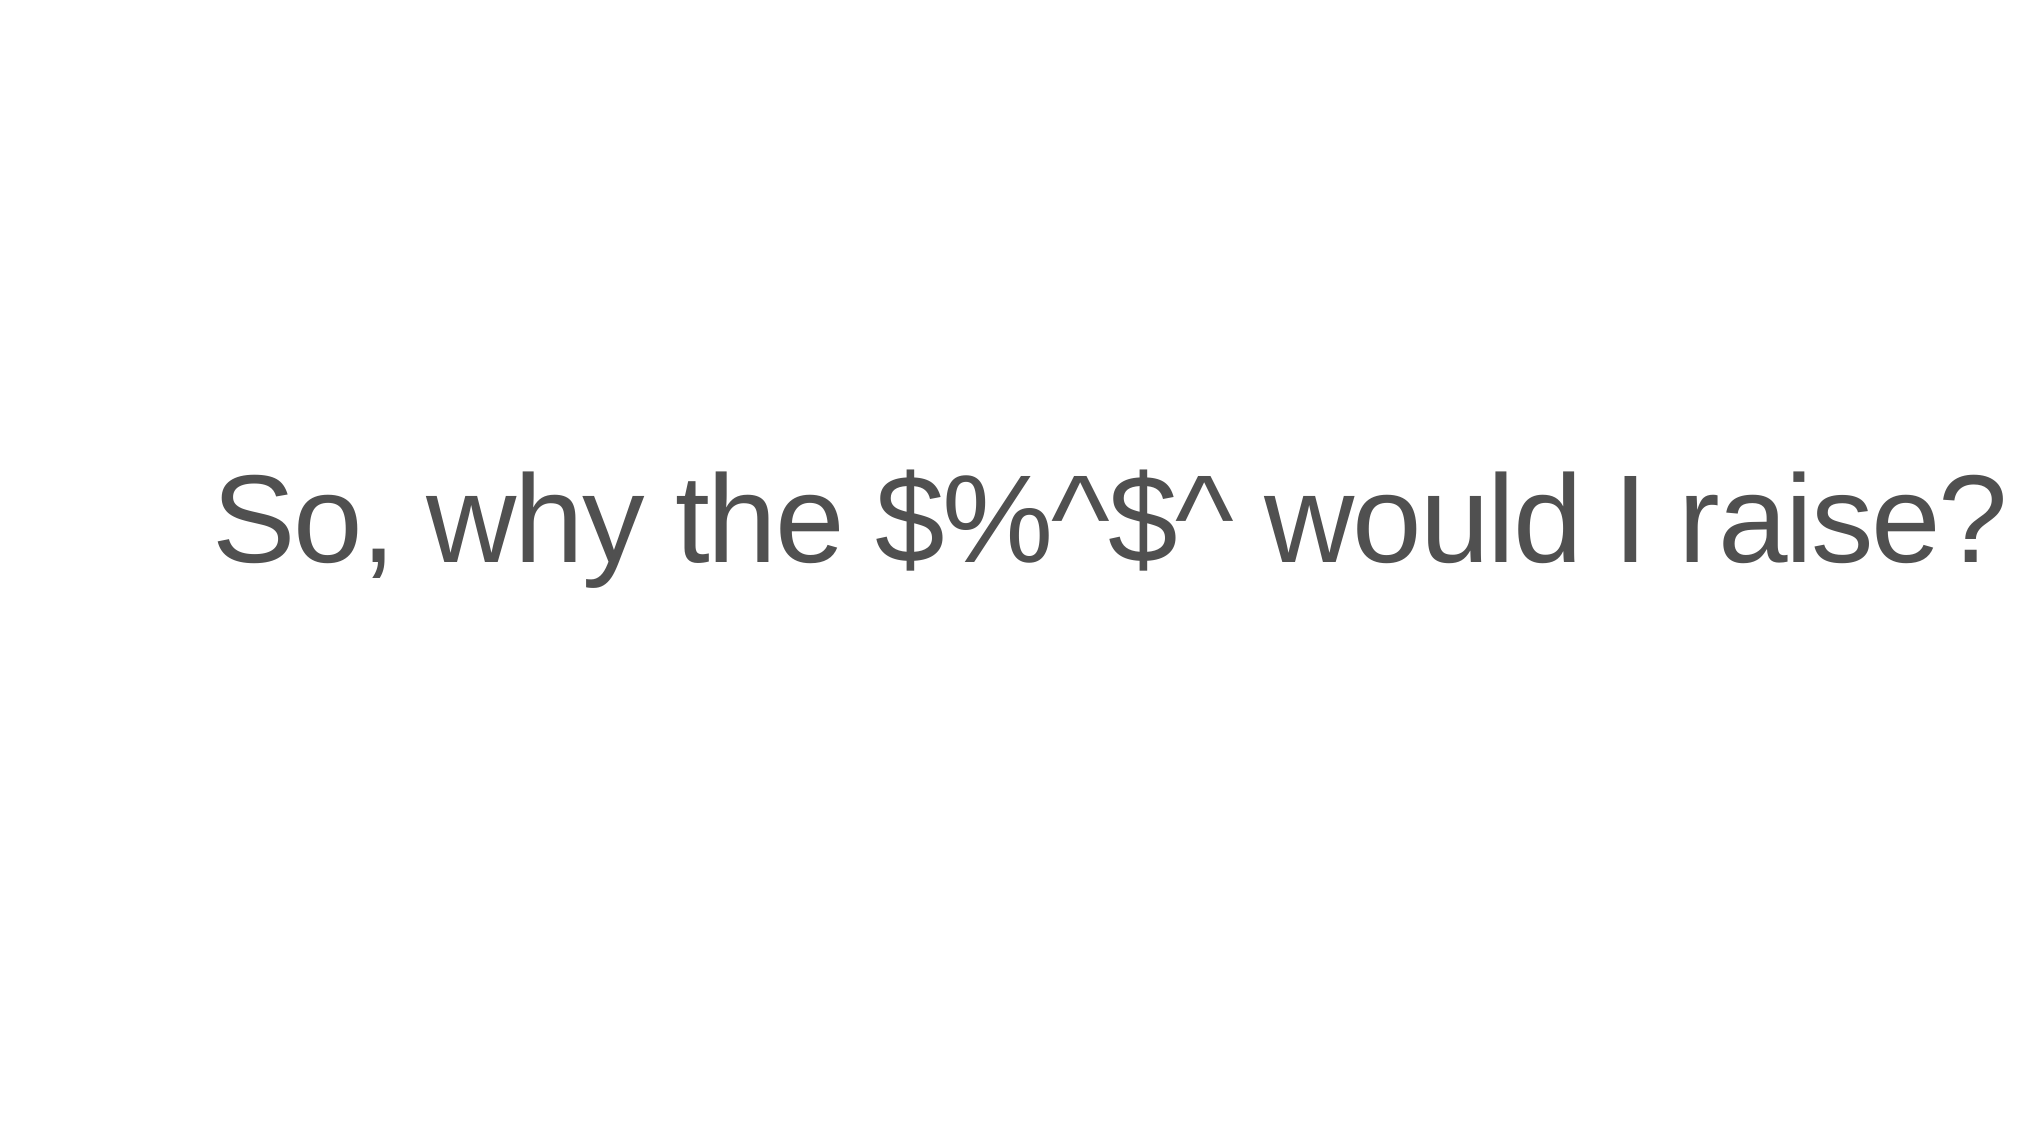

# So, why the $%^$^ would I raise?